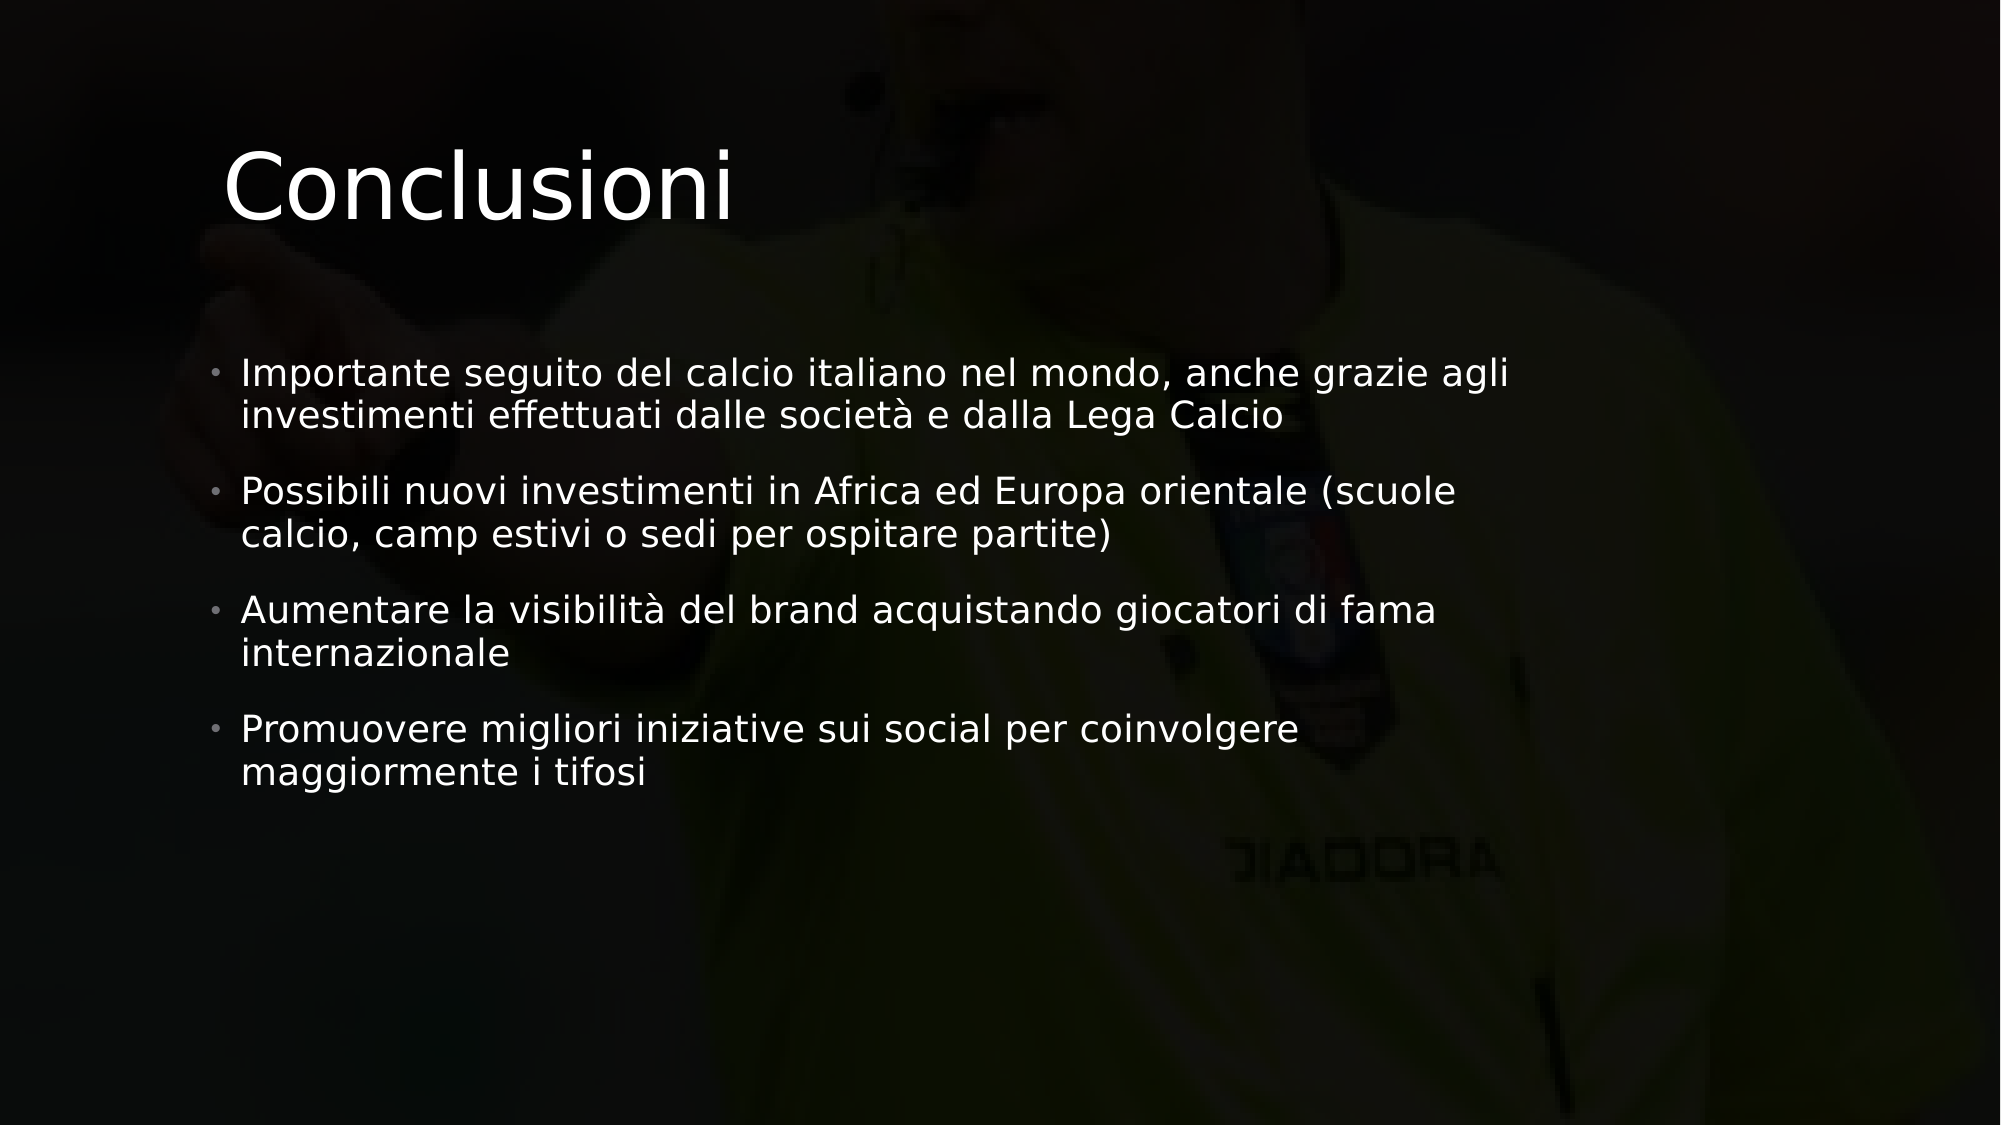

# Conclusioni
Importante seguito del calcio italiano nel mondo, anche grazie agli investimenti effettuati dalle società e dalla Lega Calcio
Possibili nuovi investimenti in Africa ed Europa orientale (scuole calcio, camp estivi o sedi per ospitare partite)
Aumentare la visibilità del brand acquistando giocatori di fama internazionale
Promuovere migliori iniziative sui social per coinvolgere maggiormente i tifosi